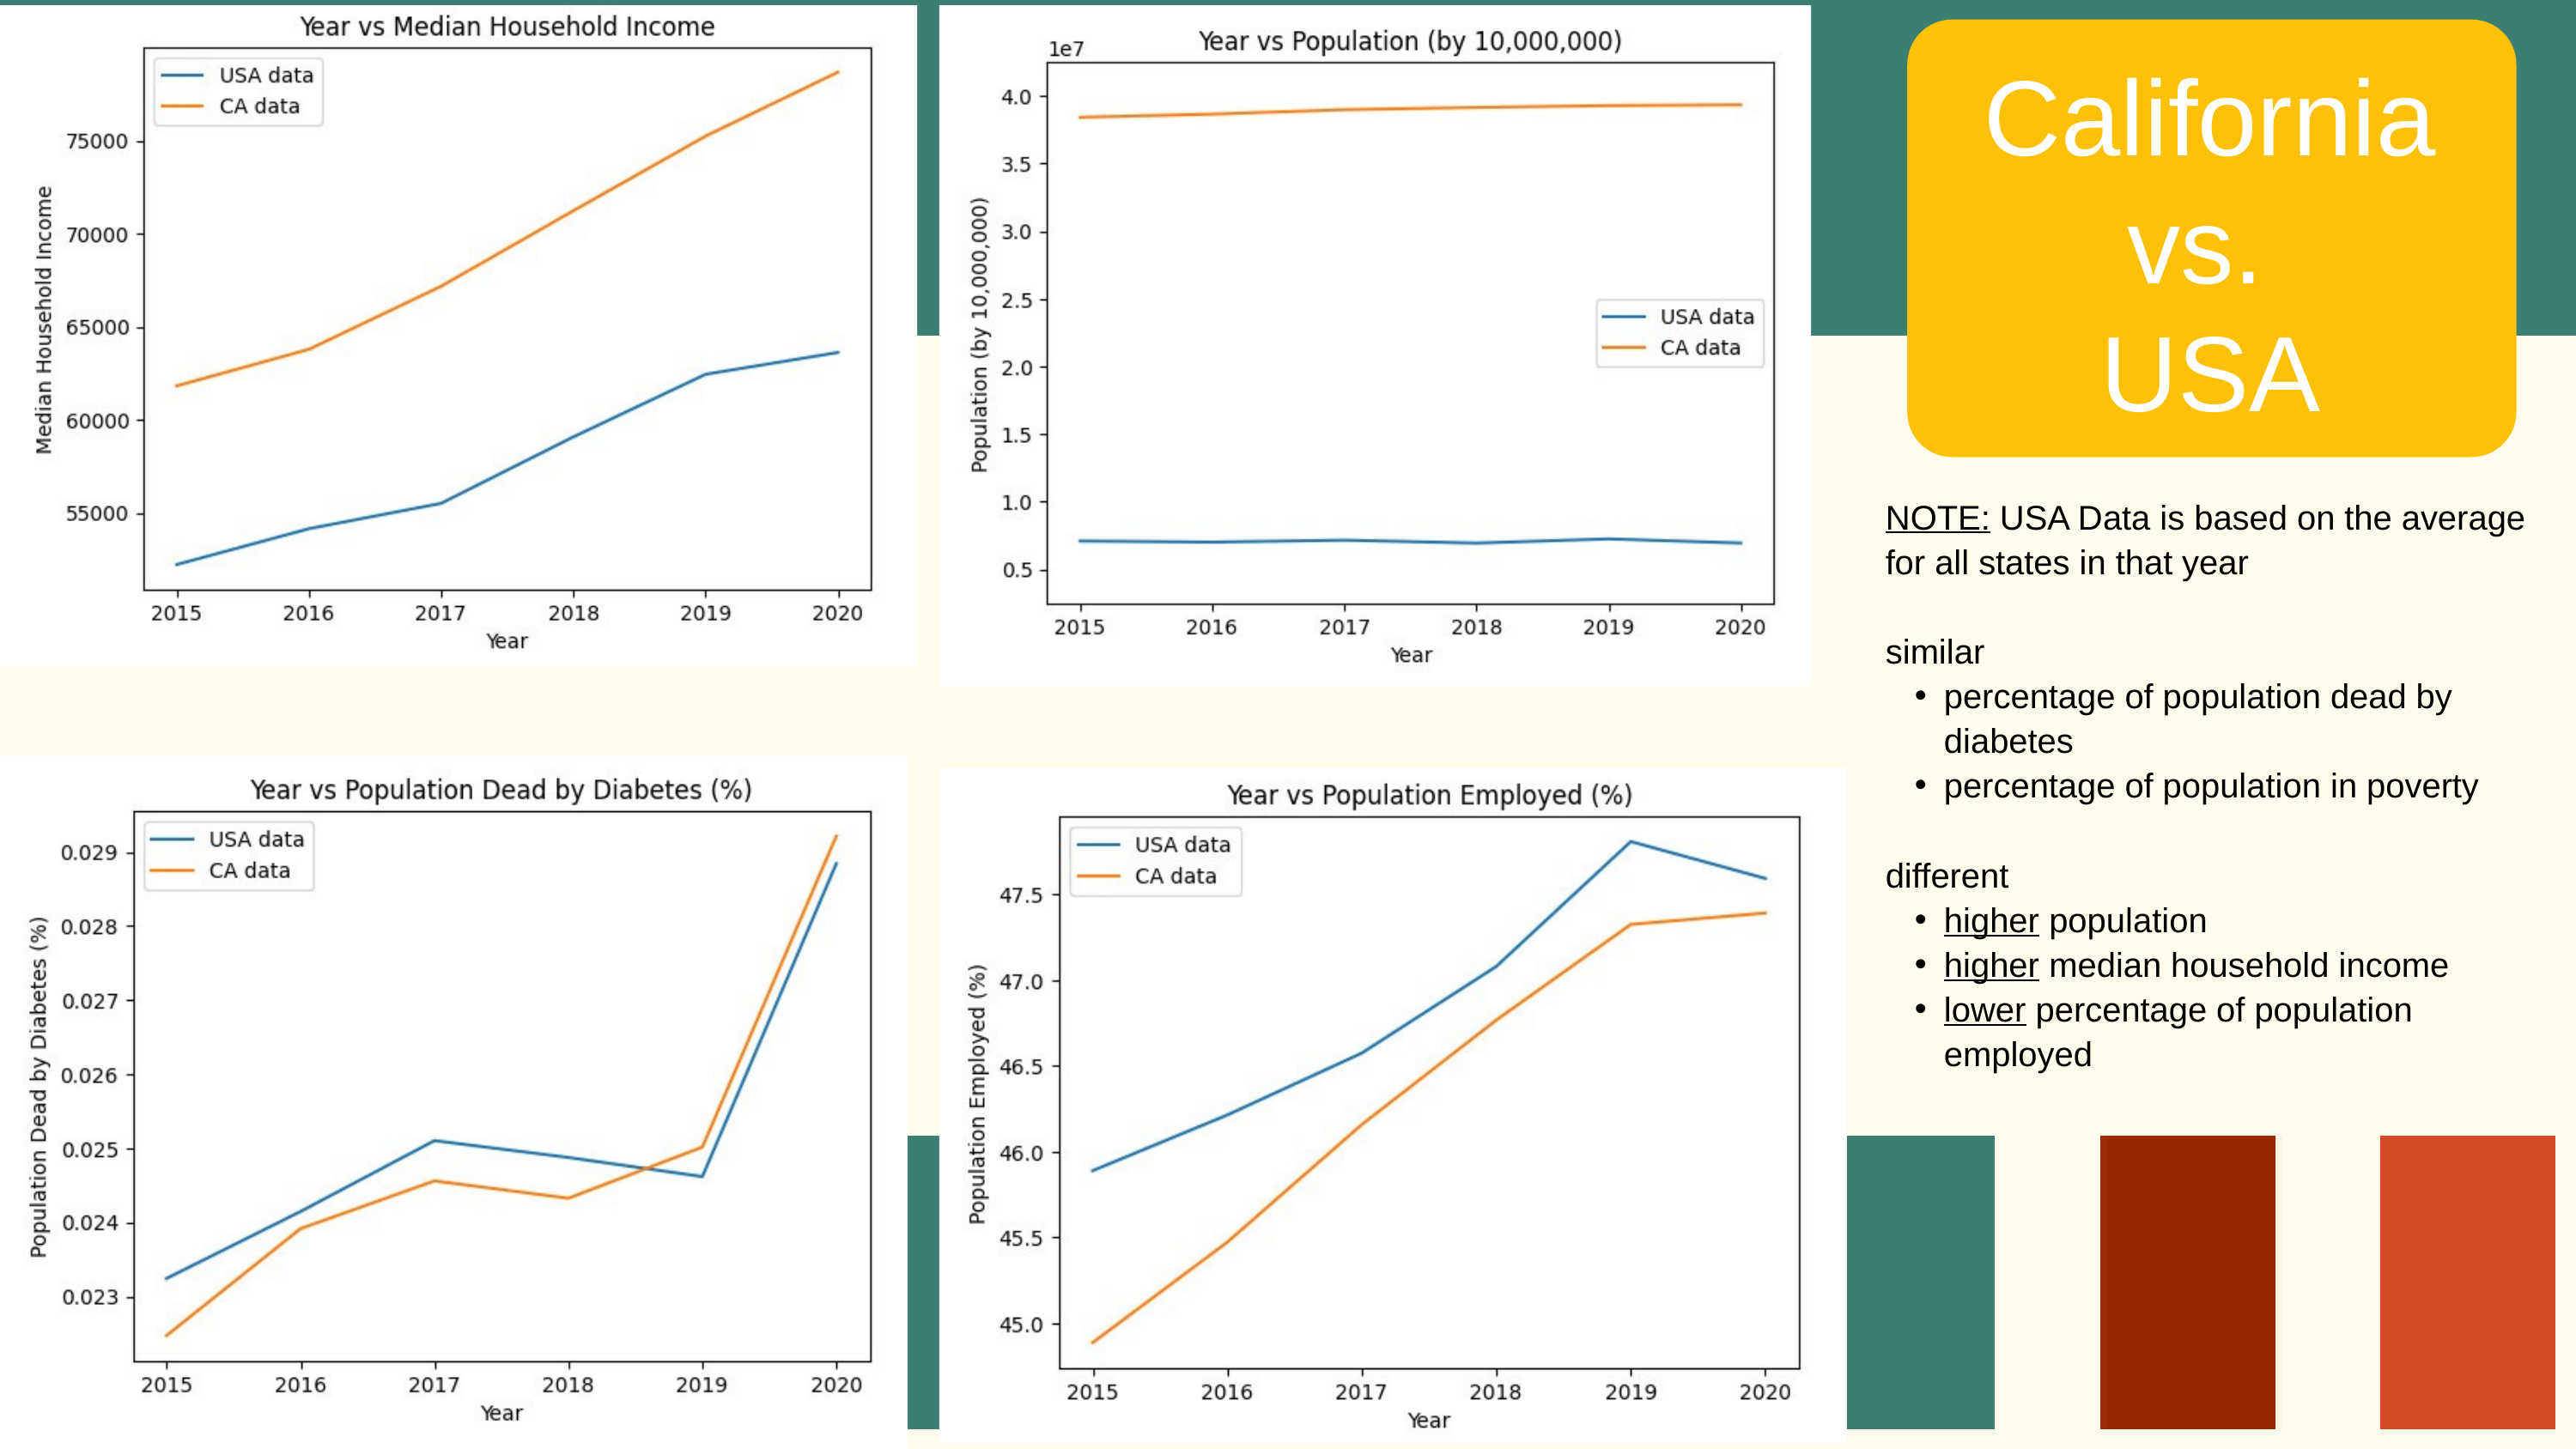

California vs.
USA
NOTE: USA Data is based on the average for all states in that year

similar
percentage of population dead by diabetes
percentage of population in poverty

different
higher population
higher median household income
lower percentage of population employed